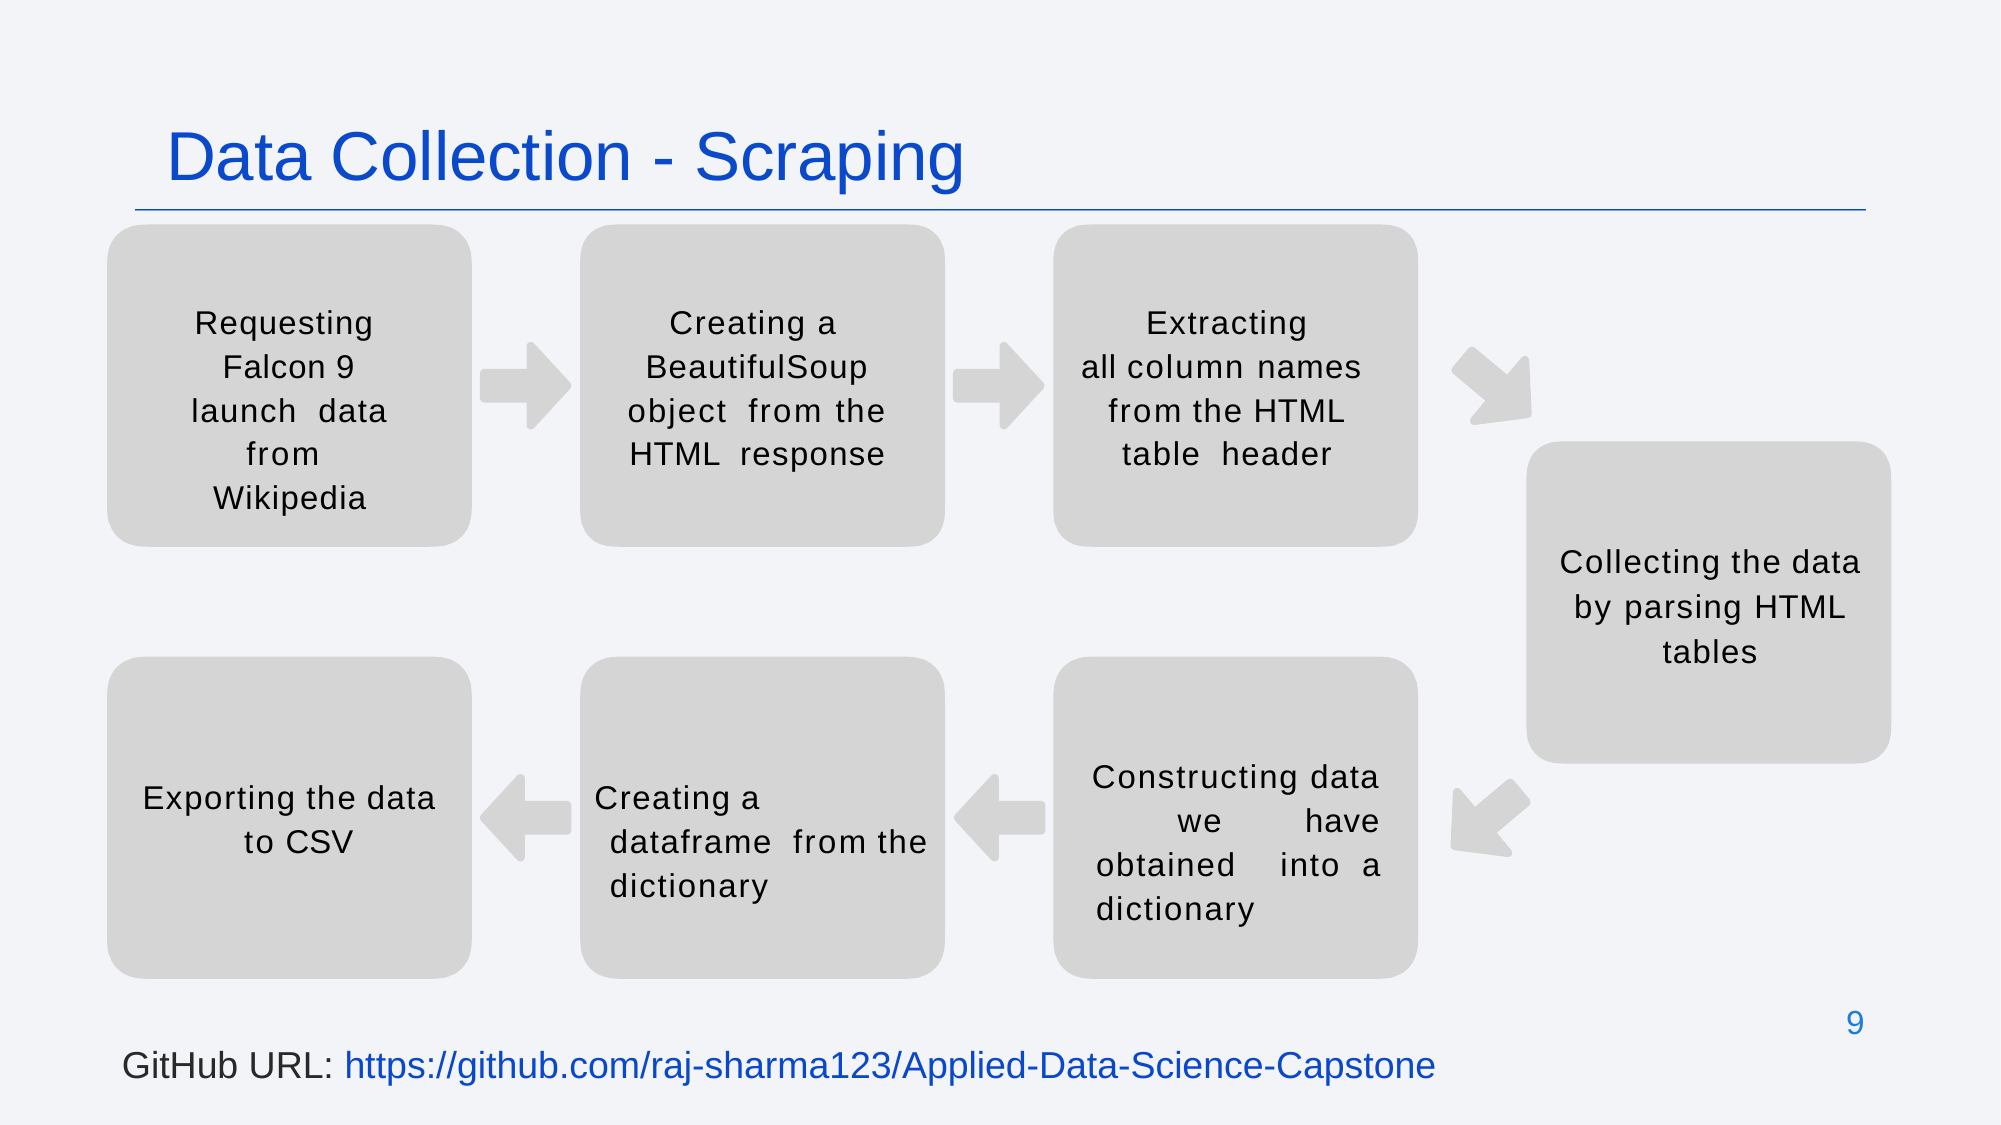

Data Collection - Scraping

Requesting  Falcon 9 launch  data from  Wikipedia
Creating a  BeautifulSoup object  from the HTML  response
Extracting
all column names  from the HTML table  header

Collecting the data
by parsing HTML
tables

Constructing data  we have obtained  into a dictionary
Exporting the data  to CSV
Creating a dataframe  from the dictionary

9
GitHub URL: https://github.com/raj-sharma123/Applied-Data-Science-Capstone